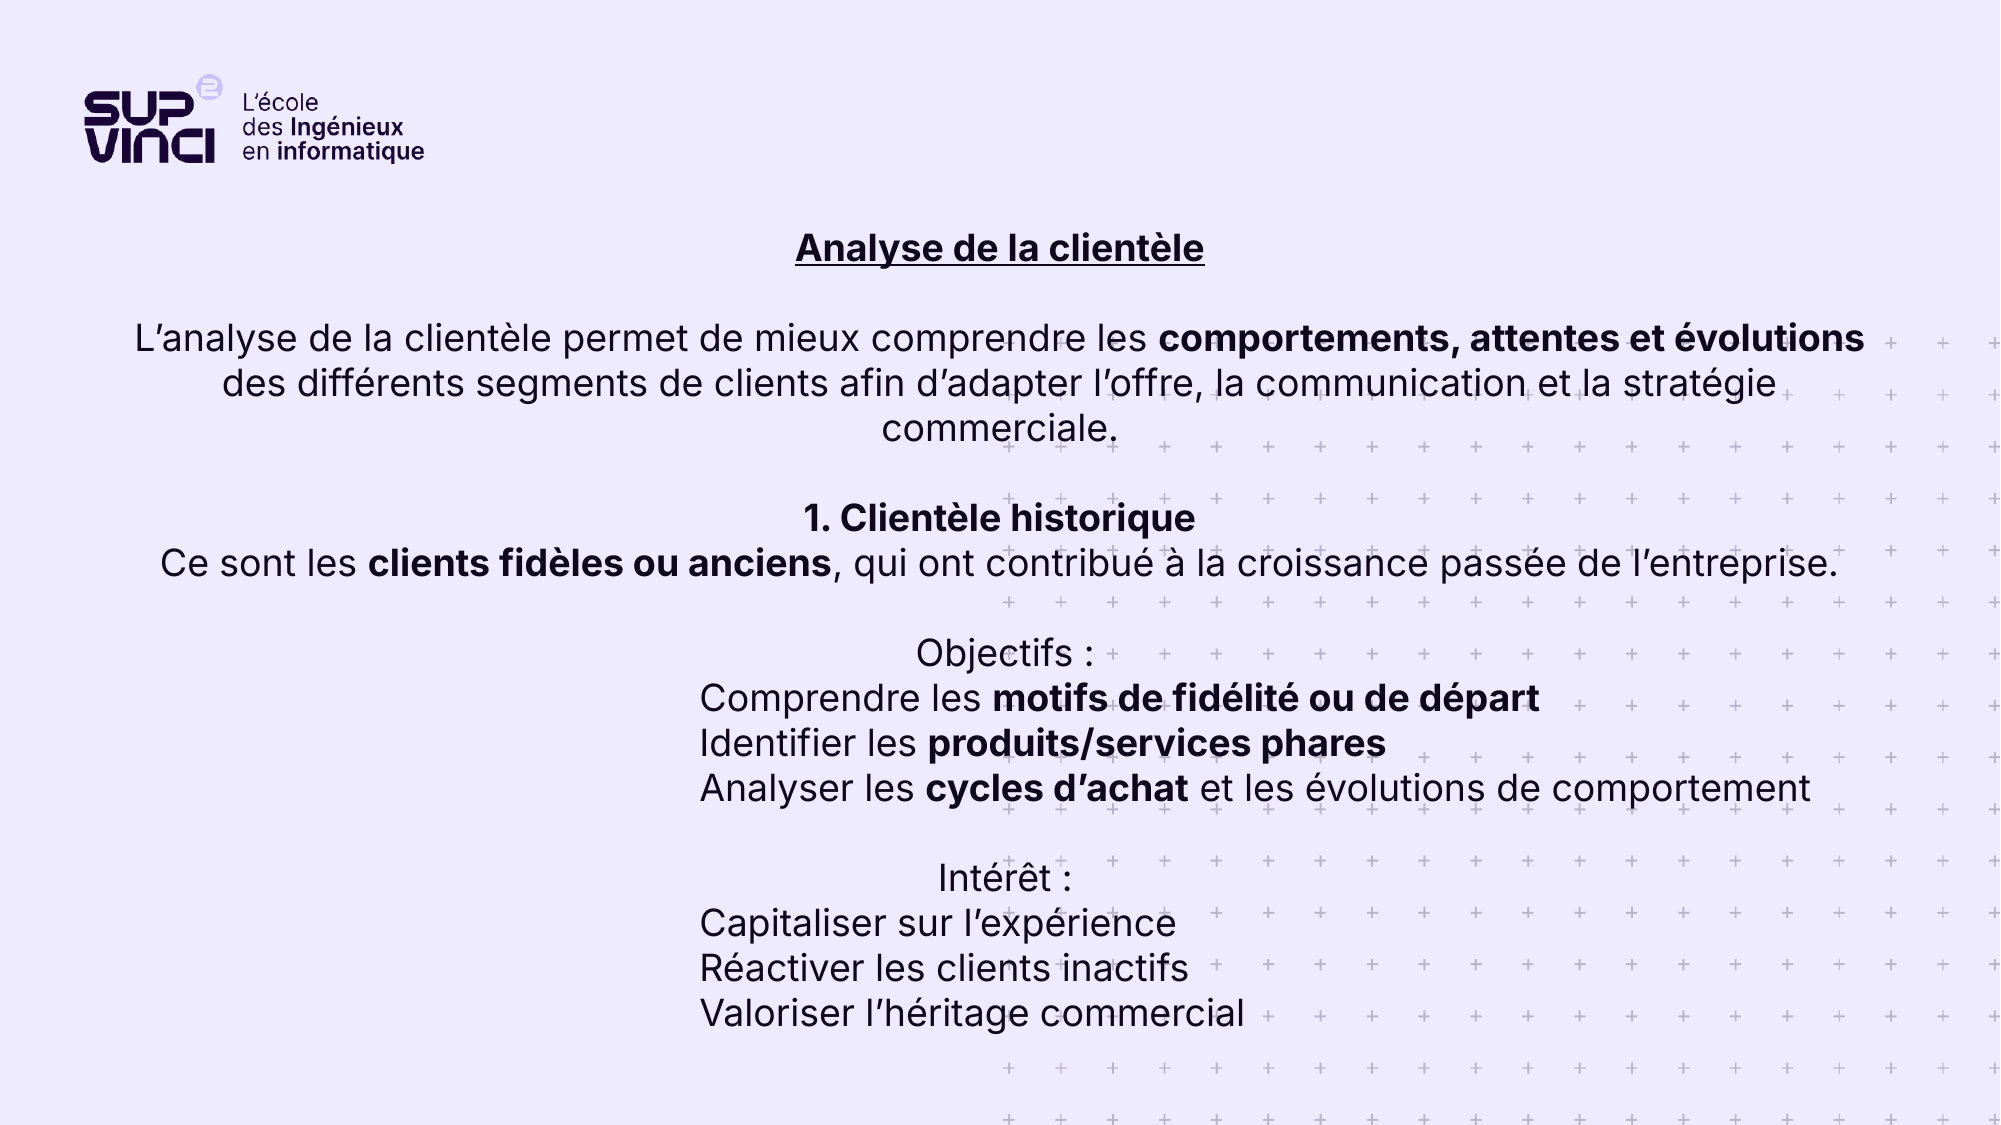

Analyse de la clientèle

L’analyse de la clientèle permet de mieux comprendre les comportements, attentes et évolutions des différents segments de clients afin d’adapter l’offre, la communication et la stratégie commerciale.

1. Clientèle historique
Ce sont les clients fidèles ou anciens, qui ont contribué à la croissance passée de l’entreprise.

 Objectifs :
Comprendre les motifs de fidélité ou de départ
Identifier les produits/services phares
Analyser les cycles d’achat et les évolutions de comportement

 Intérêt :
Capitaliser sur l’expérience
Réactiver les clients inactifs
Valoriser l’héritage commercial